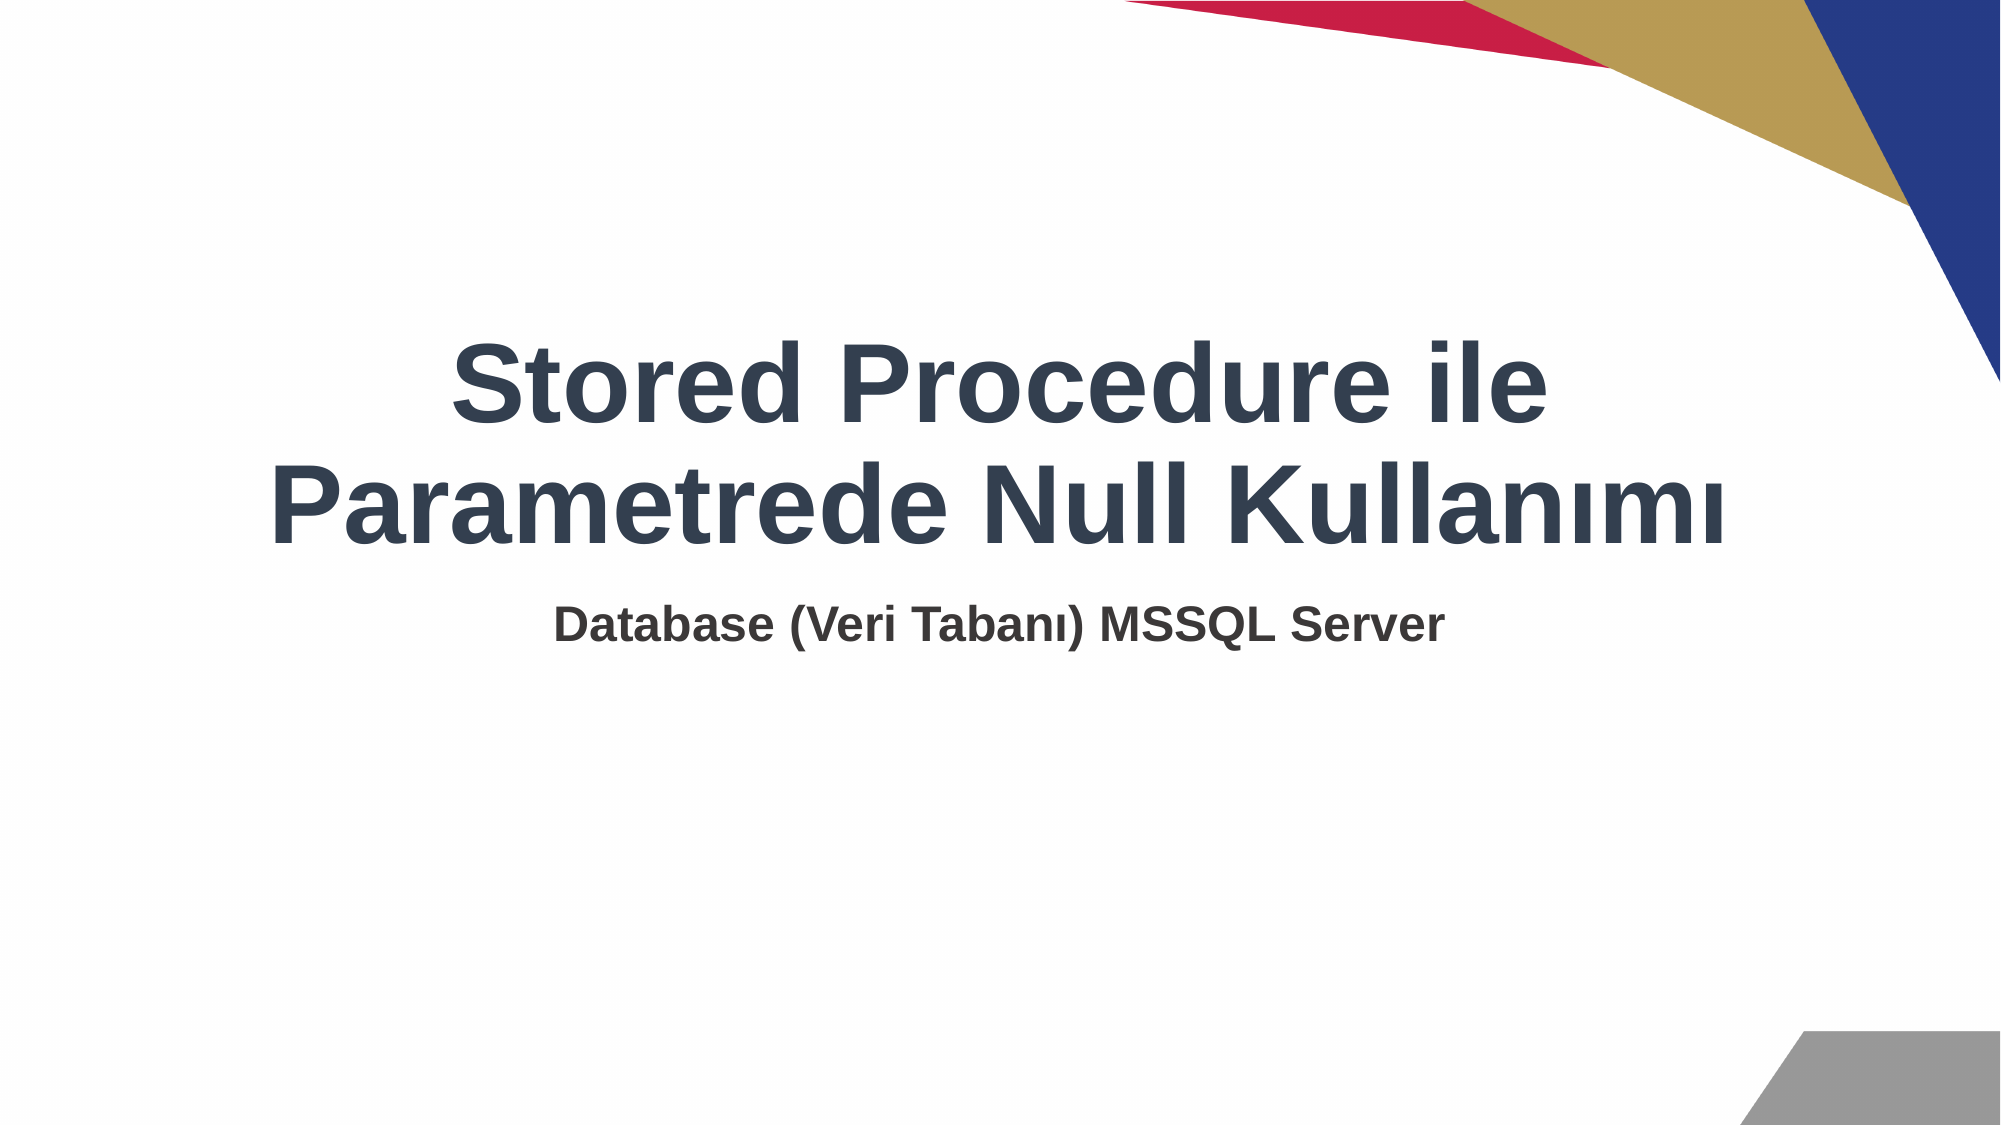

# Stored Procedure ile Parametrede Null Kullanımı
Database (Veri Tabanı) MSSQL Server